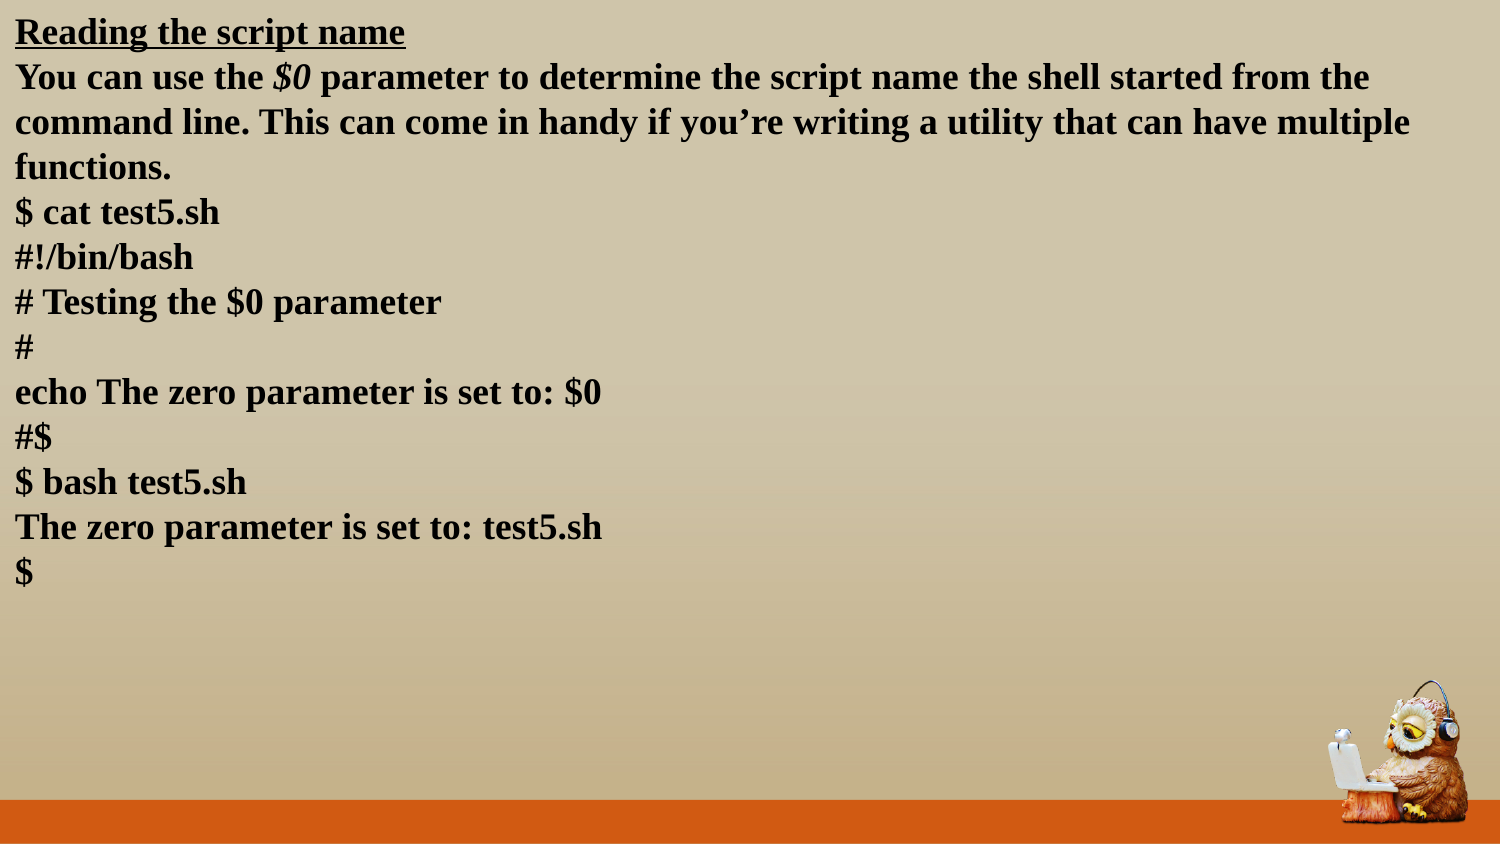

Reading the script name
You can use the $0 parameter to determine the script name the shell started from the
command line. This can come in handy if you’re writing a utility that can have multiple
functions.
$ cat test5.sh
#!/bin/bash
# Testing the $0 parameter
#
echo The zero parameter is set to: $0
#$
$ bash test5.sh
The zero parameter is set to: test5.sh
$